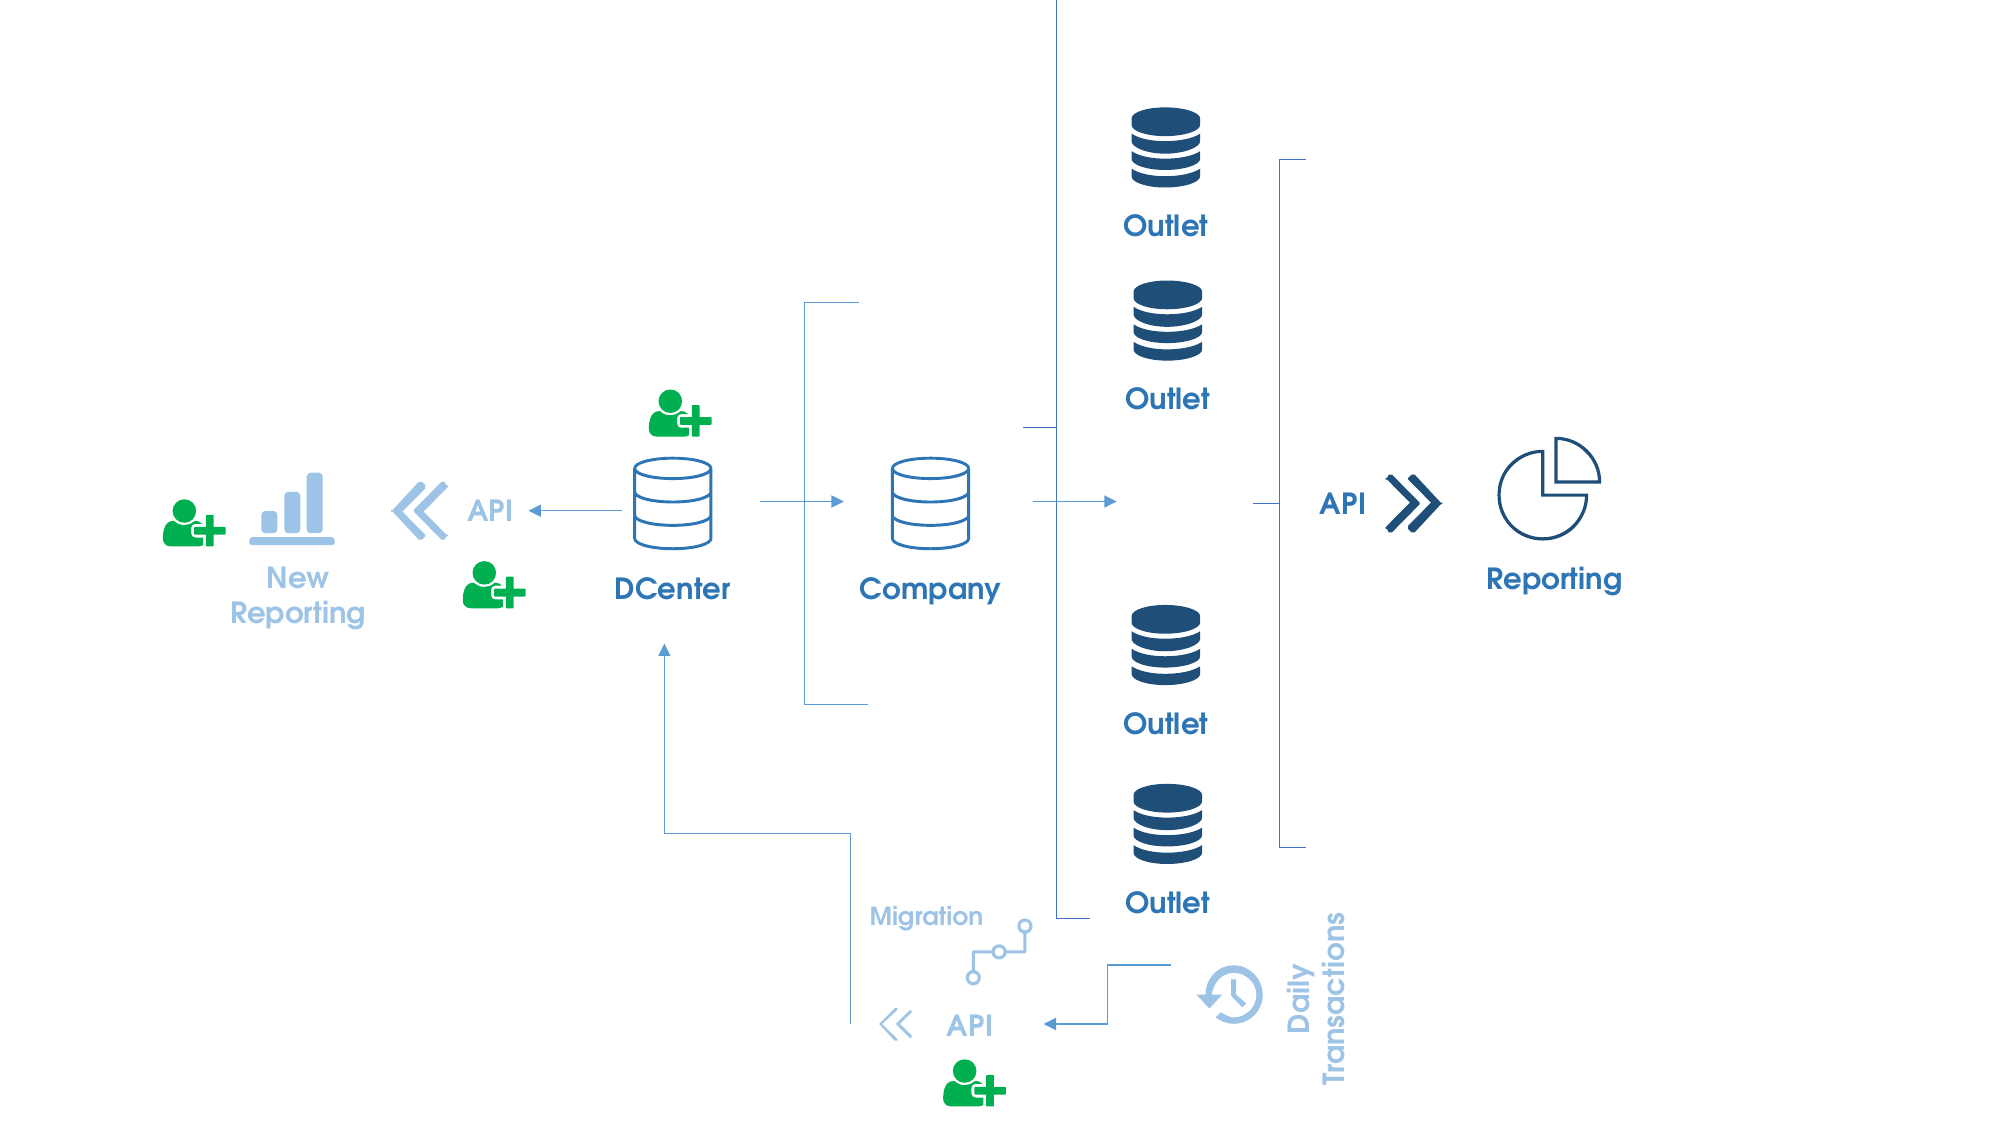

Reporting flow

Outlet

Outlet

API

API

New Reporting
Reporting
DCenter
Company

Outlet

Outlet
Migration

Daily Transactions

API